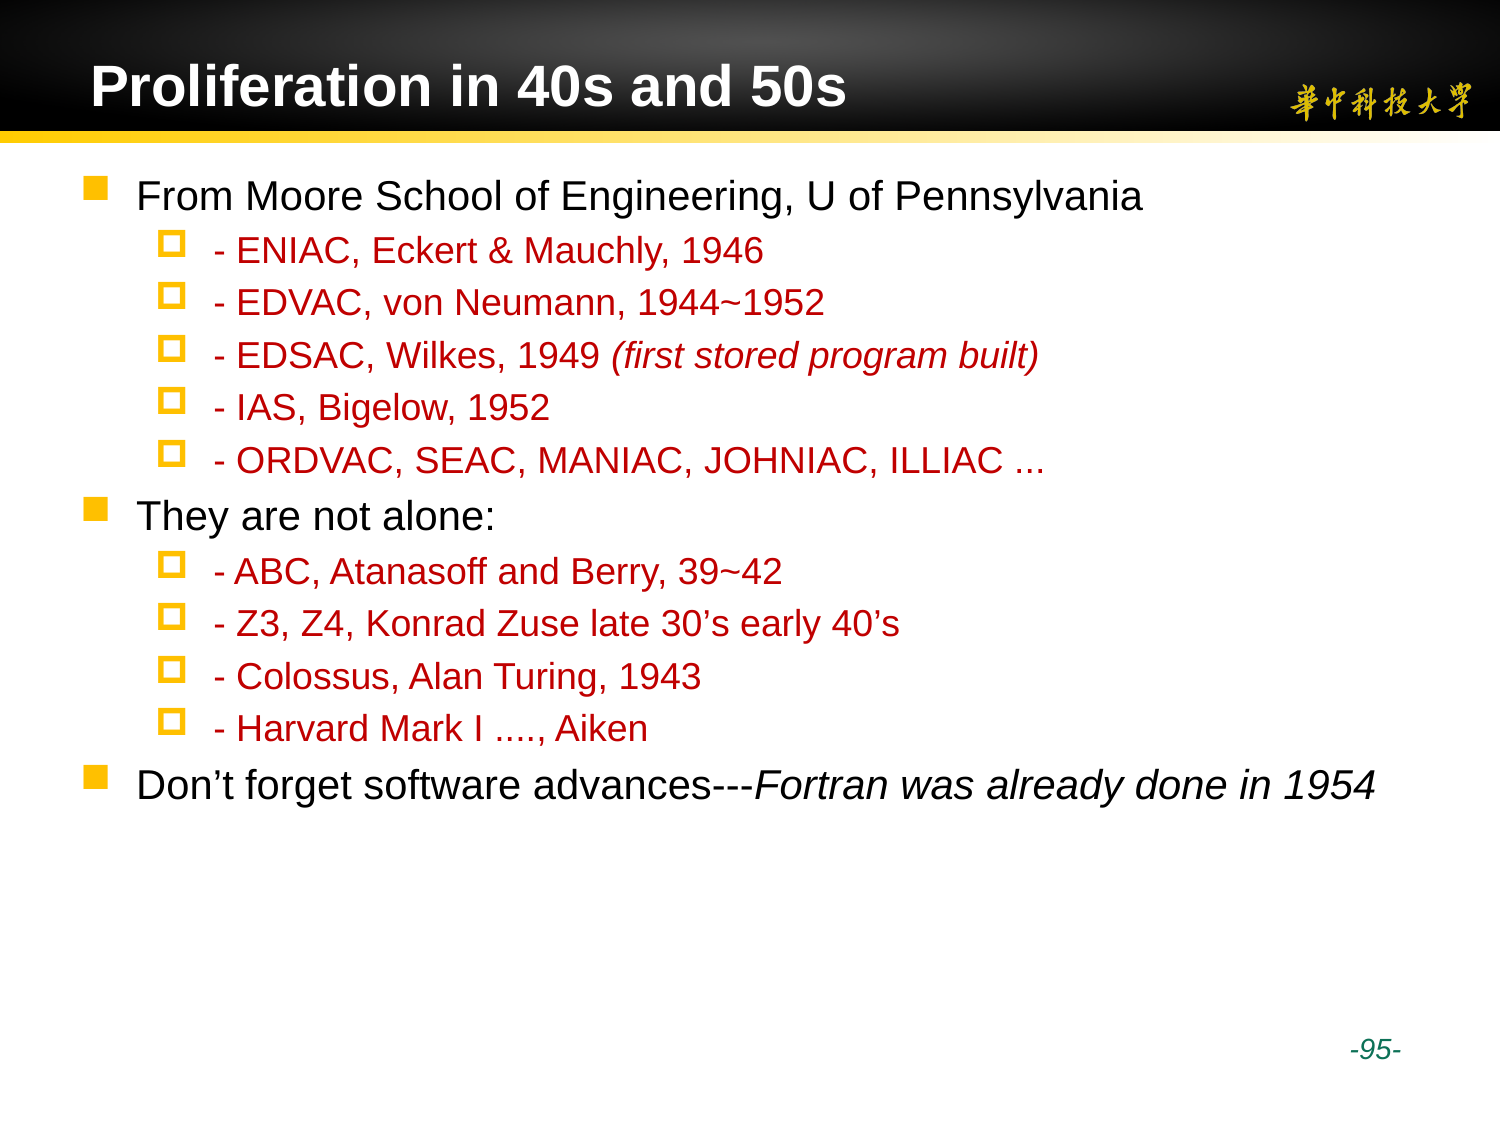

# Proliferation in 40s and 50s
From Moore School of Engineering, U of Pennsylvania
- ENIAC, Eckert & Mauchly, 1946
- EDVAC, von Neumann, 1944~1952
- EDSAC, Wilkes, 1949 (first stored program built)
- IAS, Bigelow, 1952
- ORDVAC, SEAC, MANIAC, JOHNIAC, ILLIAC ...
They are not alone:
- ABC, Atanasoff and Berry, 39~42
- Z3, Z4, Konrad Zuse late 30’s early 40’s
- Colossus, Alan Turing, 1943
- Harvard Mark I ...., Aiken
Don’t forget software advances---Fortran was already done in 1954
 -95-